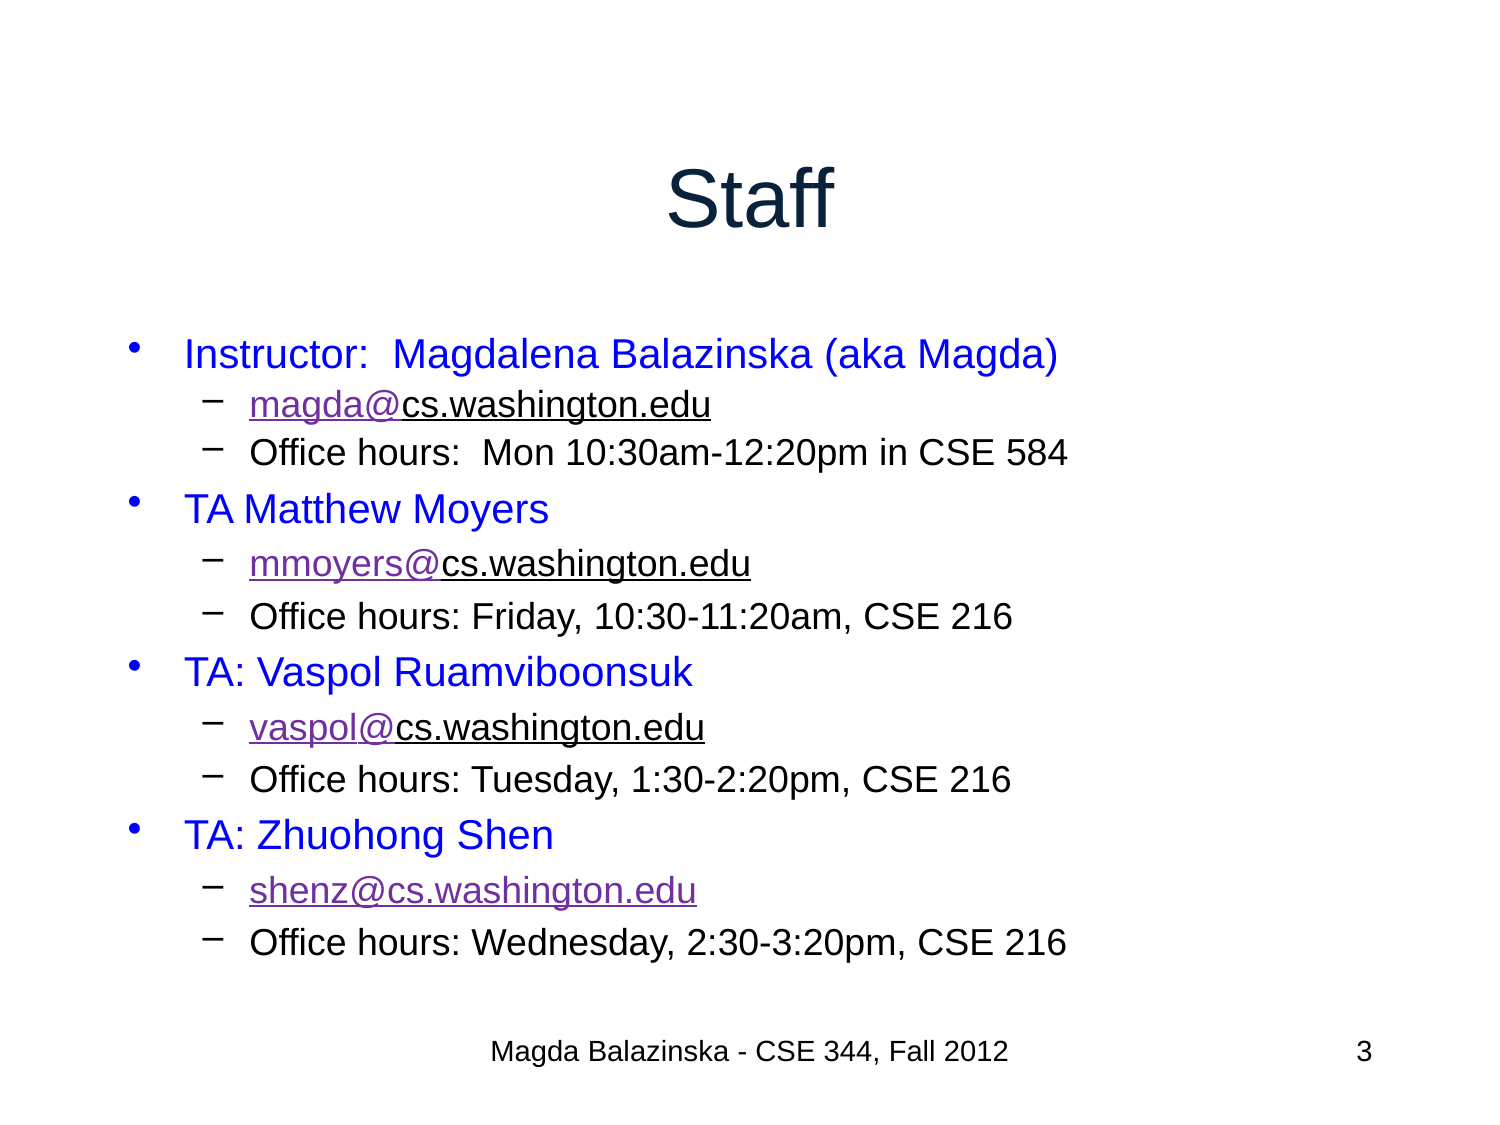

# Staff
Instructor:  Magdalena Balazinska (aka Magda)
magda@cs.washington.edu
Office hours:  Mon 10:30am-12:20pm in CSE 584
TA Matthew Moyers
mmoyers@cs.washington.edu
Office hours: Friday, 10:30-11:20am, CSE 216
TA: Vaspol Ruamviboonsuk
vaspol@cs.washington.edu
Office hours: Tuesday, 1:30-2:20pm, CSE 216
TA: Zhuohong Shen
shenz@cs.washington.edu
Office hours: Wednesday, 2:30-3:20pm, CSE 216
Magda Balazinska - CSE 344, Fall 2012
3